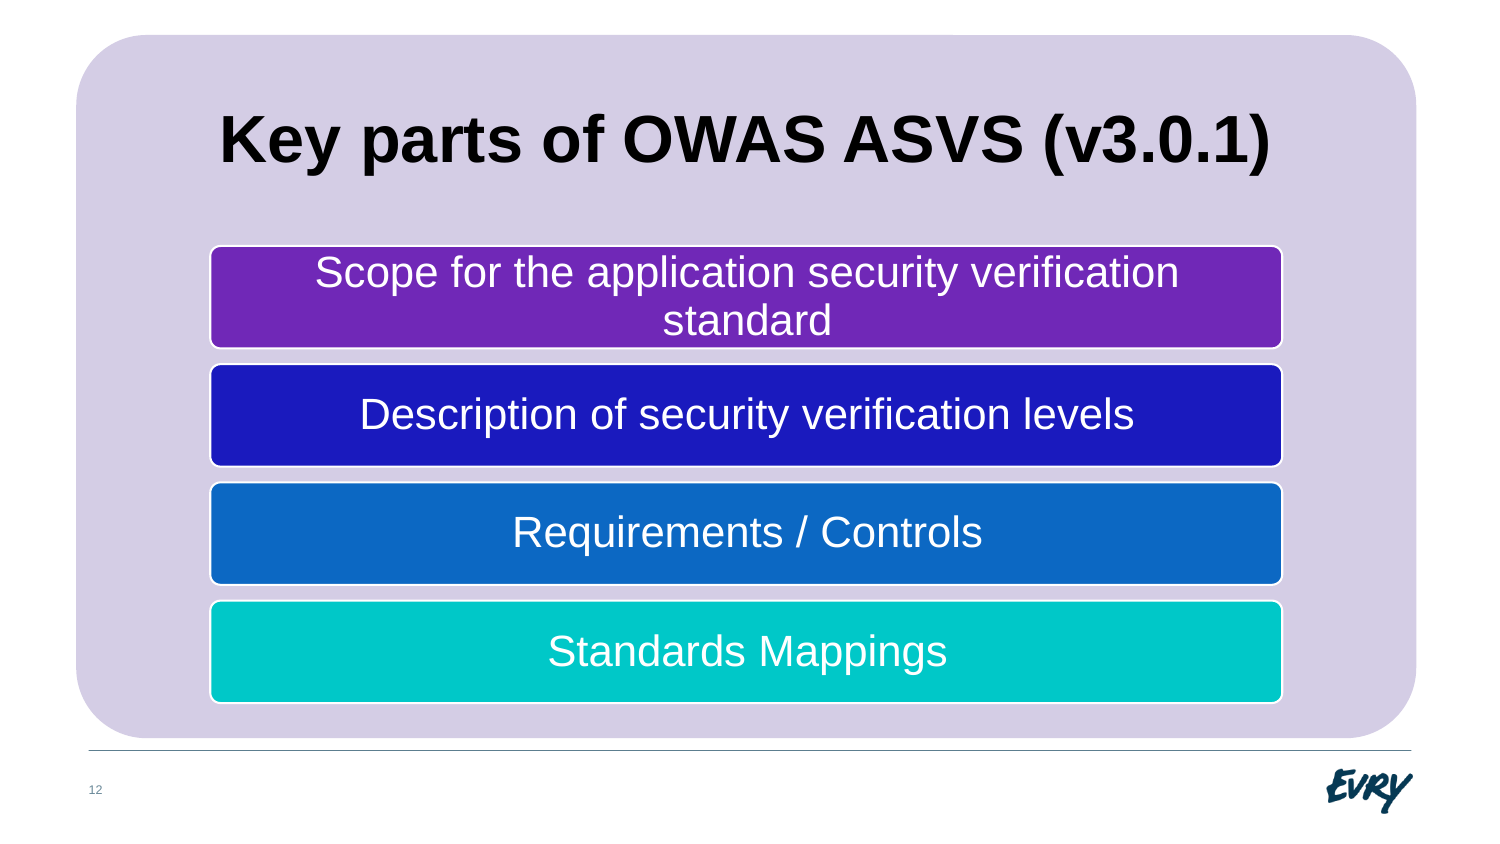

Key parts of OWAS ASVS (v3.0.1)
Scope for the application security verification standard
Description of security verification levels
Requirements / Controls
Standards Mappings
12